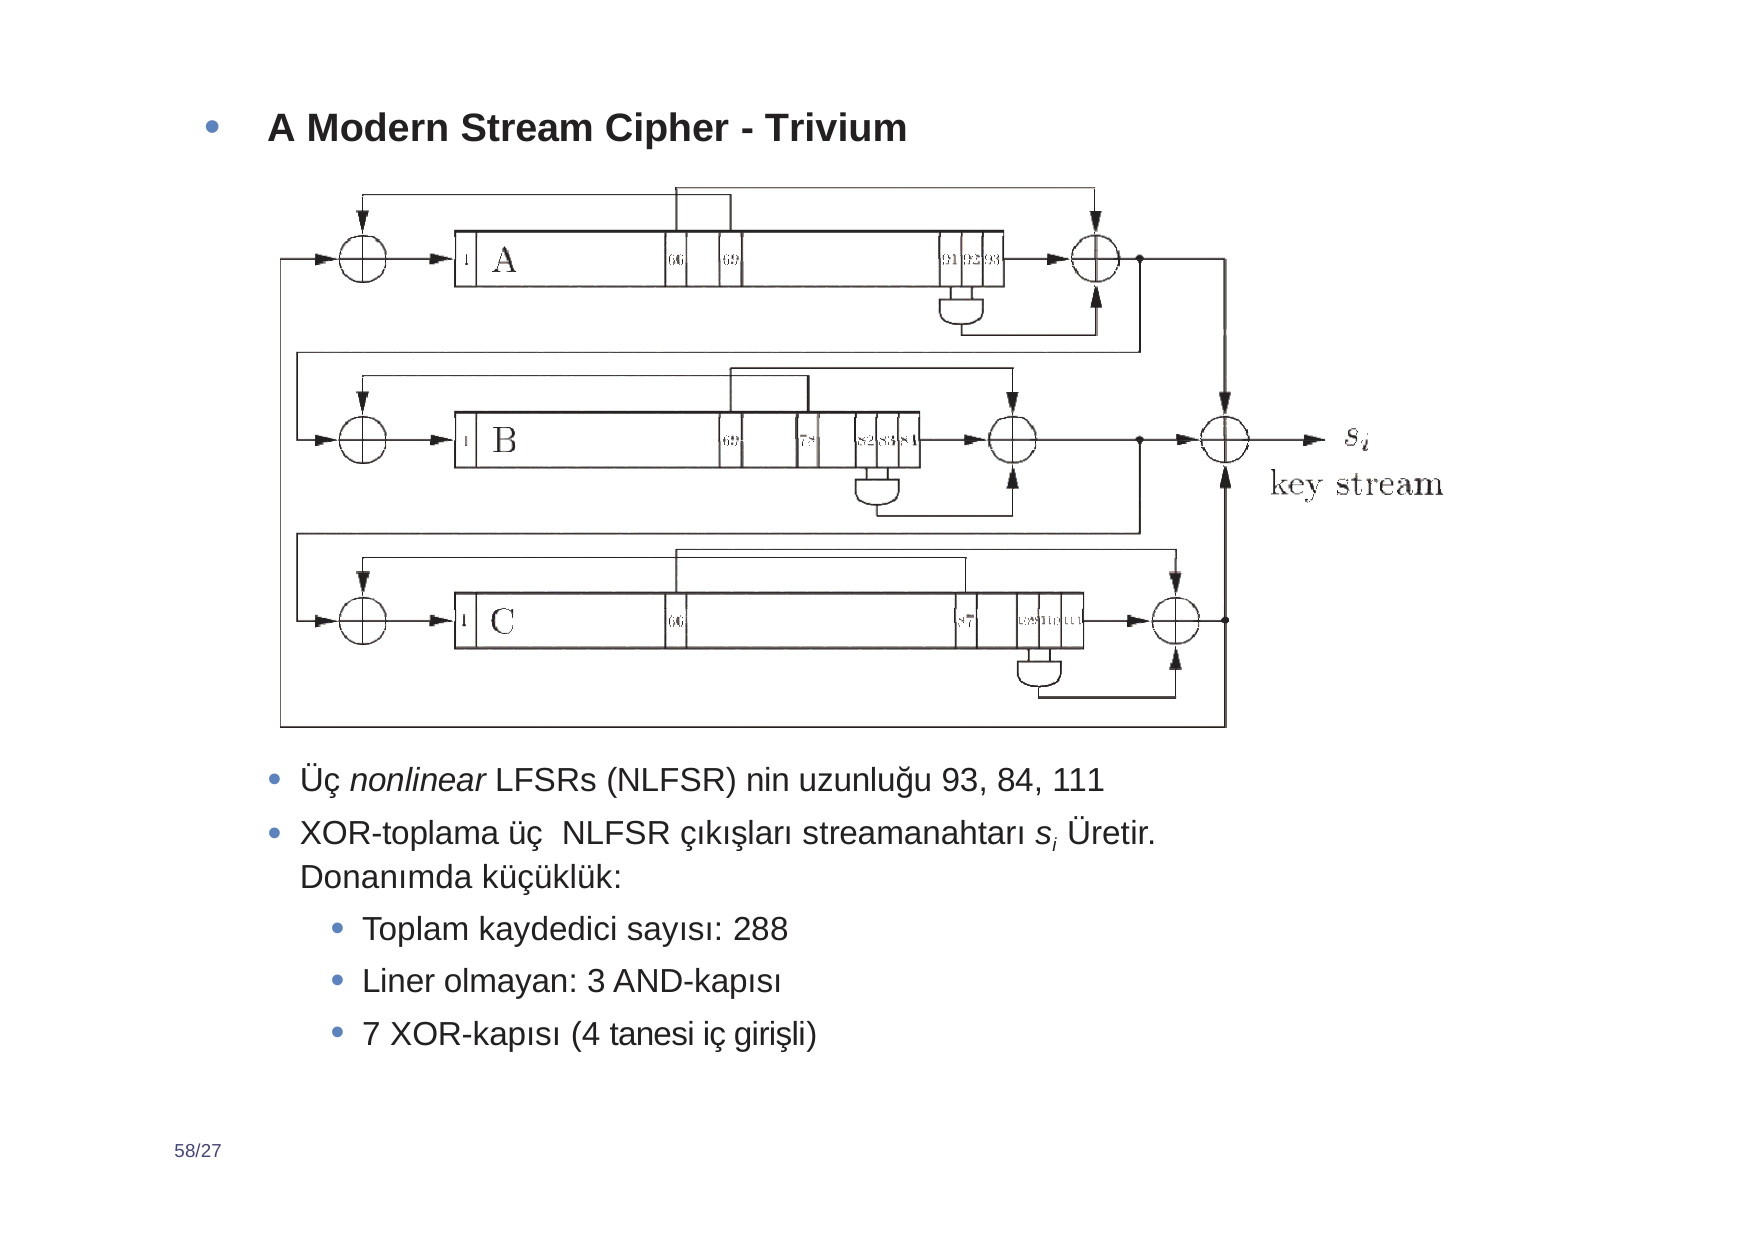

A Modern Stream Cipher - Trivium

Üç nonlinear LFSRs (NLFSR) nin uzunluğu 93, 84, 111

XOR-toplama üç  NLFSR çıkışları streamanahtarı si  Üretir.             Donanımda küçüklük:

Toplam kaydedici sayısı: 288

Liner olmayan: 3 AND-kapısı

7 XOR-kapısı (4 tanesi iç girişli)
58/27